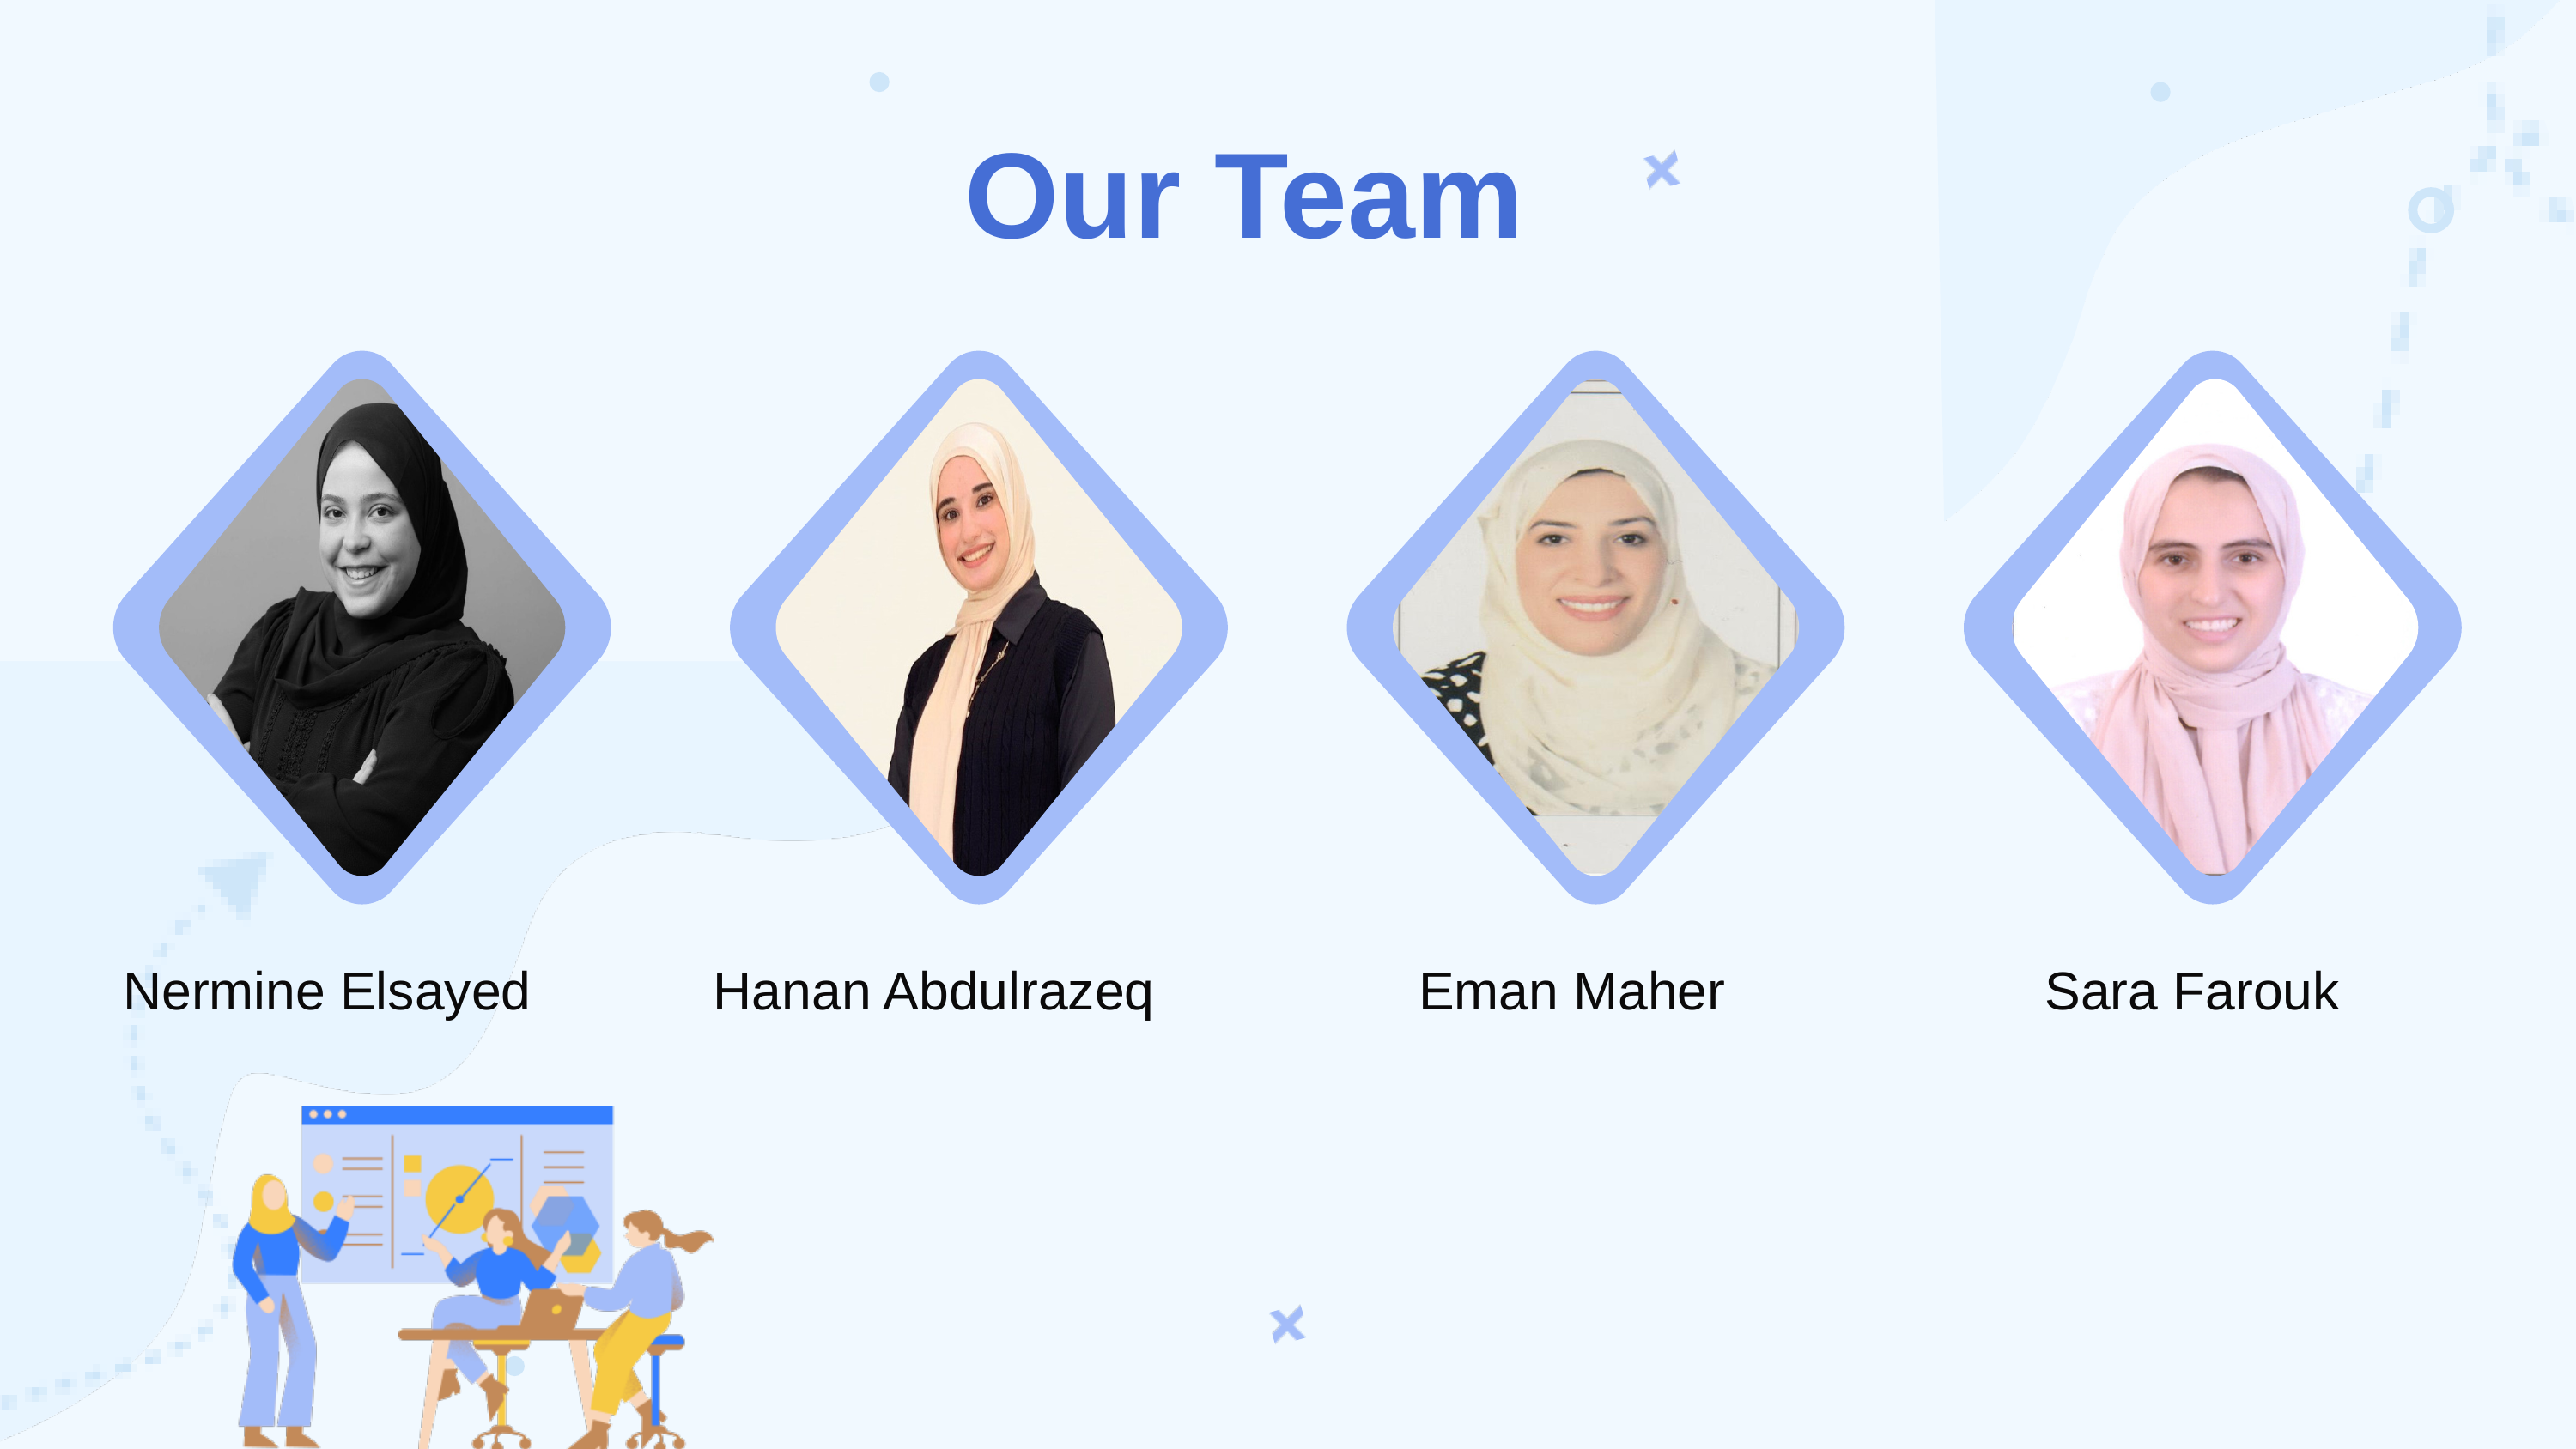

Our Team

Nermine Elsayed
Hanan Abdulrazeq
Eman Maher
Sara Farouk